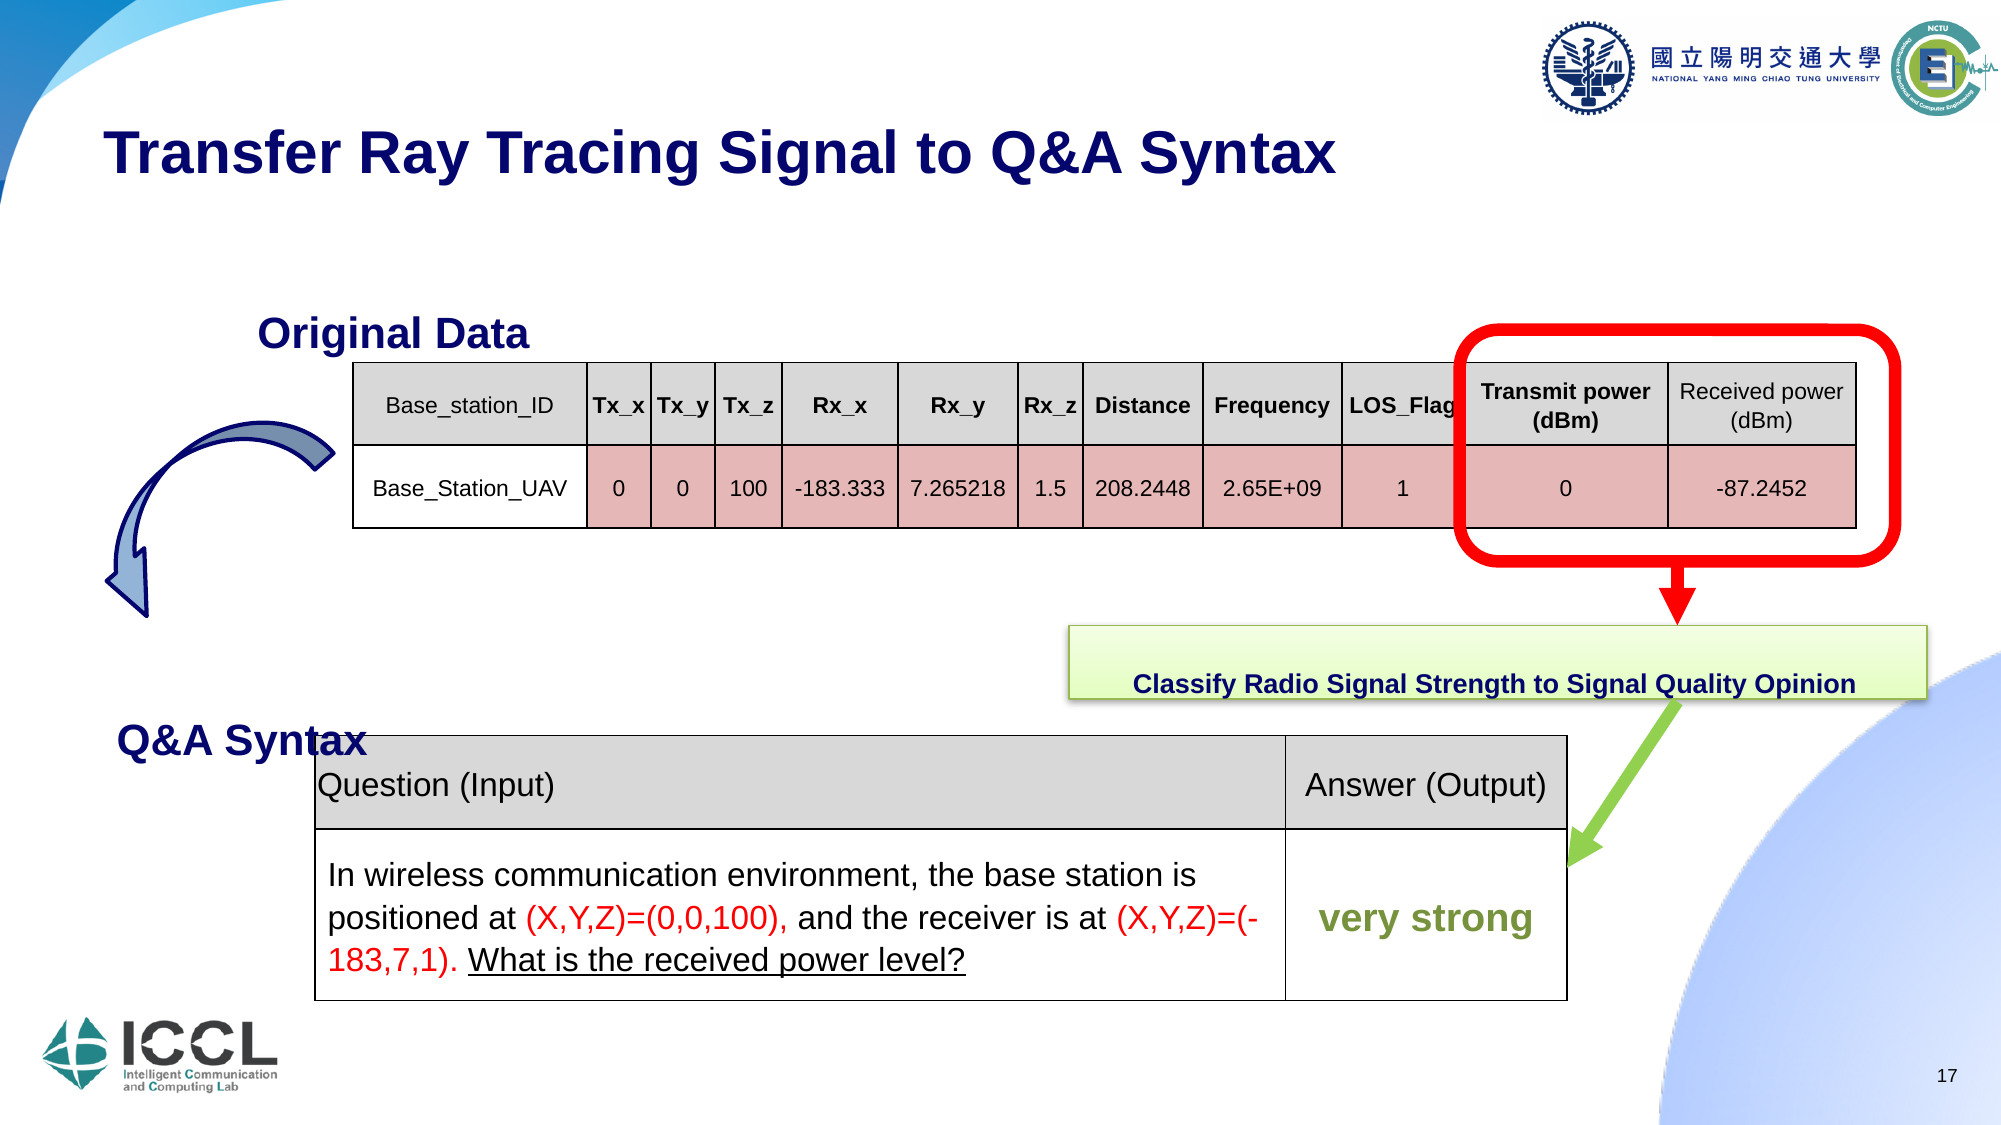

Transfer Ray Tracing Signal to Q&A Syntax
Original Data

| Base\_station\_ID | Tx\_x | Tx\_y | Tx\_z | Rx\_x | Rx\_y | Rx\_z | Distance | Frequency | LOS\_Flag | Transmit power (dBm) | Received power (dBm) |
| --- | --- | --- | --- | --- | --- | --- | --- | --- | --- | --- | --- |
| Base\_Station\_UAV | 0 | 0 | 100 | -183.333 | 7.265218 | 1.5 | 208.2448 | 2.65E+09 | 1 | 0 | -87.2452 |

Q&A Syntax

Classify Radio Signal Strength to Signal Quality Opinion
| Question (Input) | Answer (Output) |
| --- | --- |
| In wireless communication environment, the base station is positioned at (X,Y,Z)=(0,0,100), and the receiver is at (X,Y,Z)=(-183,7,1). What is the received power level? | very strong |

17